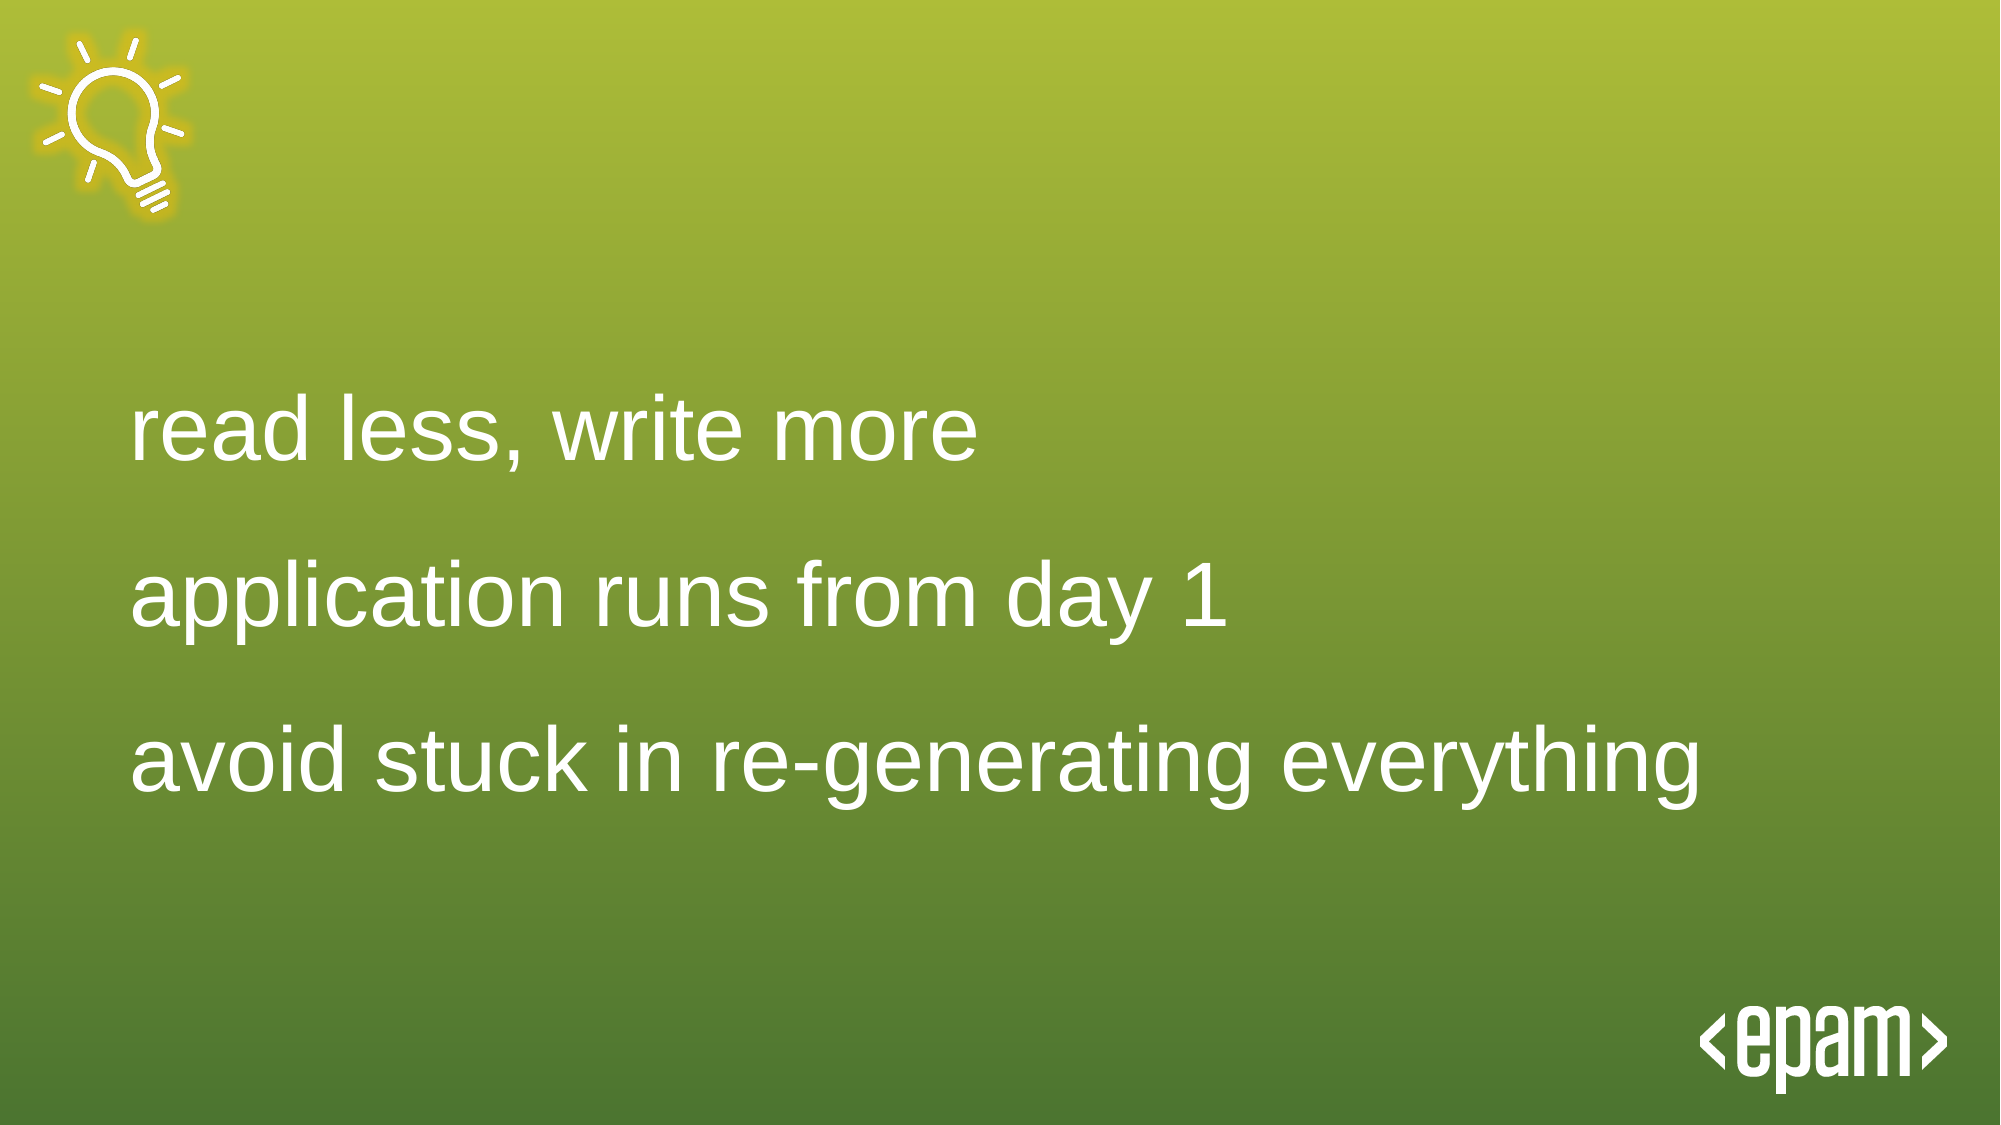

read less, write more
application runs from day 1
avoid stuck in re-generating everything